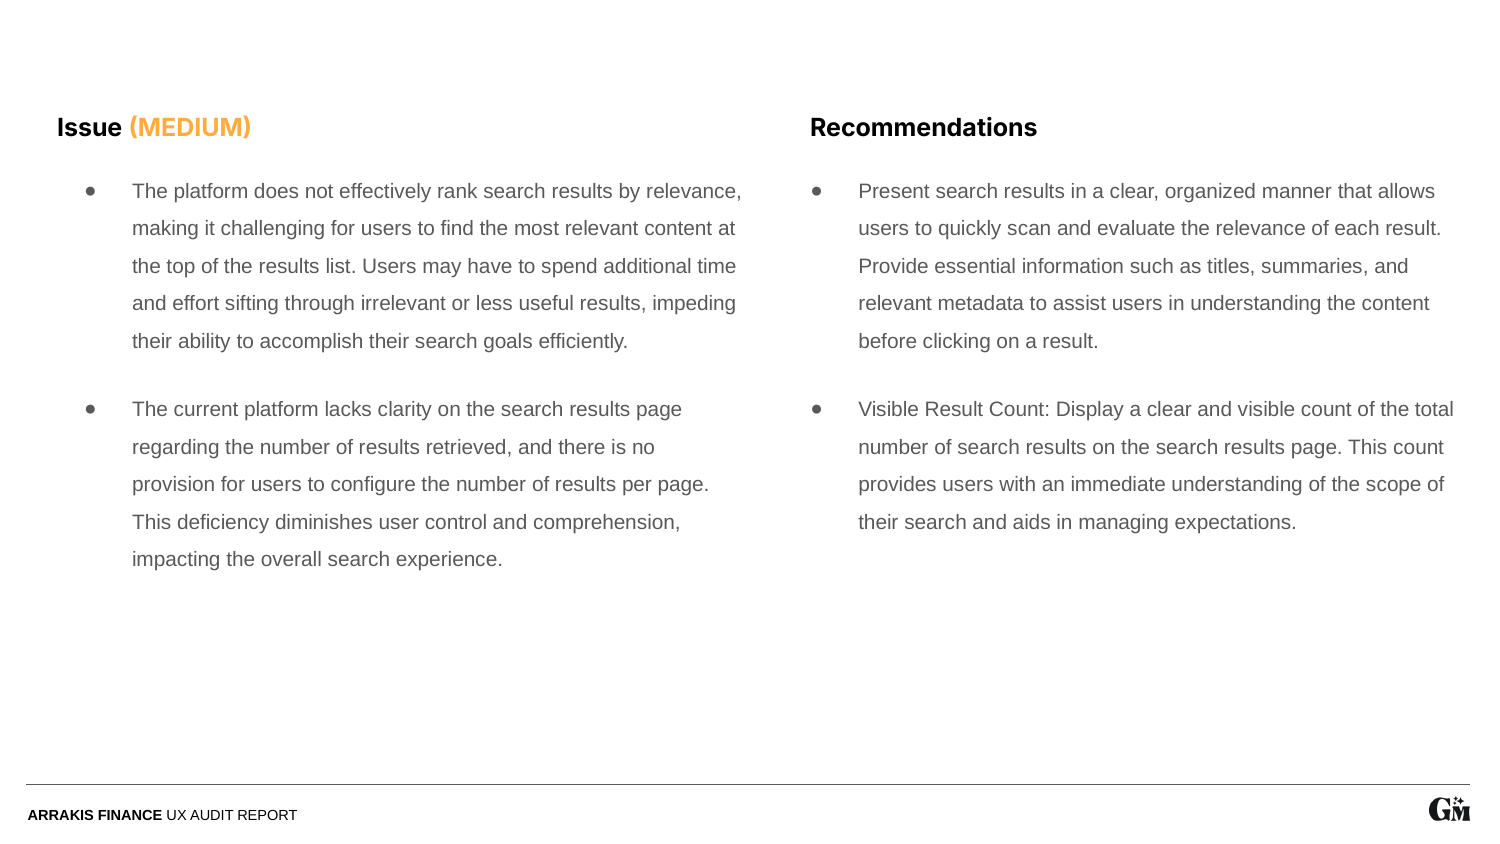

Issue (MEDIUM)
Recommendations
Present search results in a clear, organized manner that allows users to quickly scan and evaluate the relevance of each result. Provide essential information such as titles, summaries, and relevant metadata to assist users in understanding the content before clicking on a result.
Visible Result Count: Display a clear and visible count of the total number of search results on the search results page. This count provides users with an immediate understanding of the scope of their search and aids in managing expectations.
The platform does not effectively rank search results by relevance, making it challenging for users to find the most relevant content at the top of the results list. Users may have to spend additional time and effort sifting through irrelevant or less useful results, impeding their ability to accomplish their search goals efficiently.
The current platform lacks clarity on the search results page regarding the number of results retrieved, and there is no provision for users to configure the number of results per page. This deficiency diminishes user control and comprehension, impacting the overall search experience.